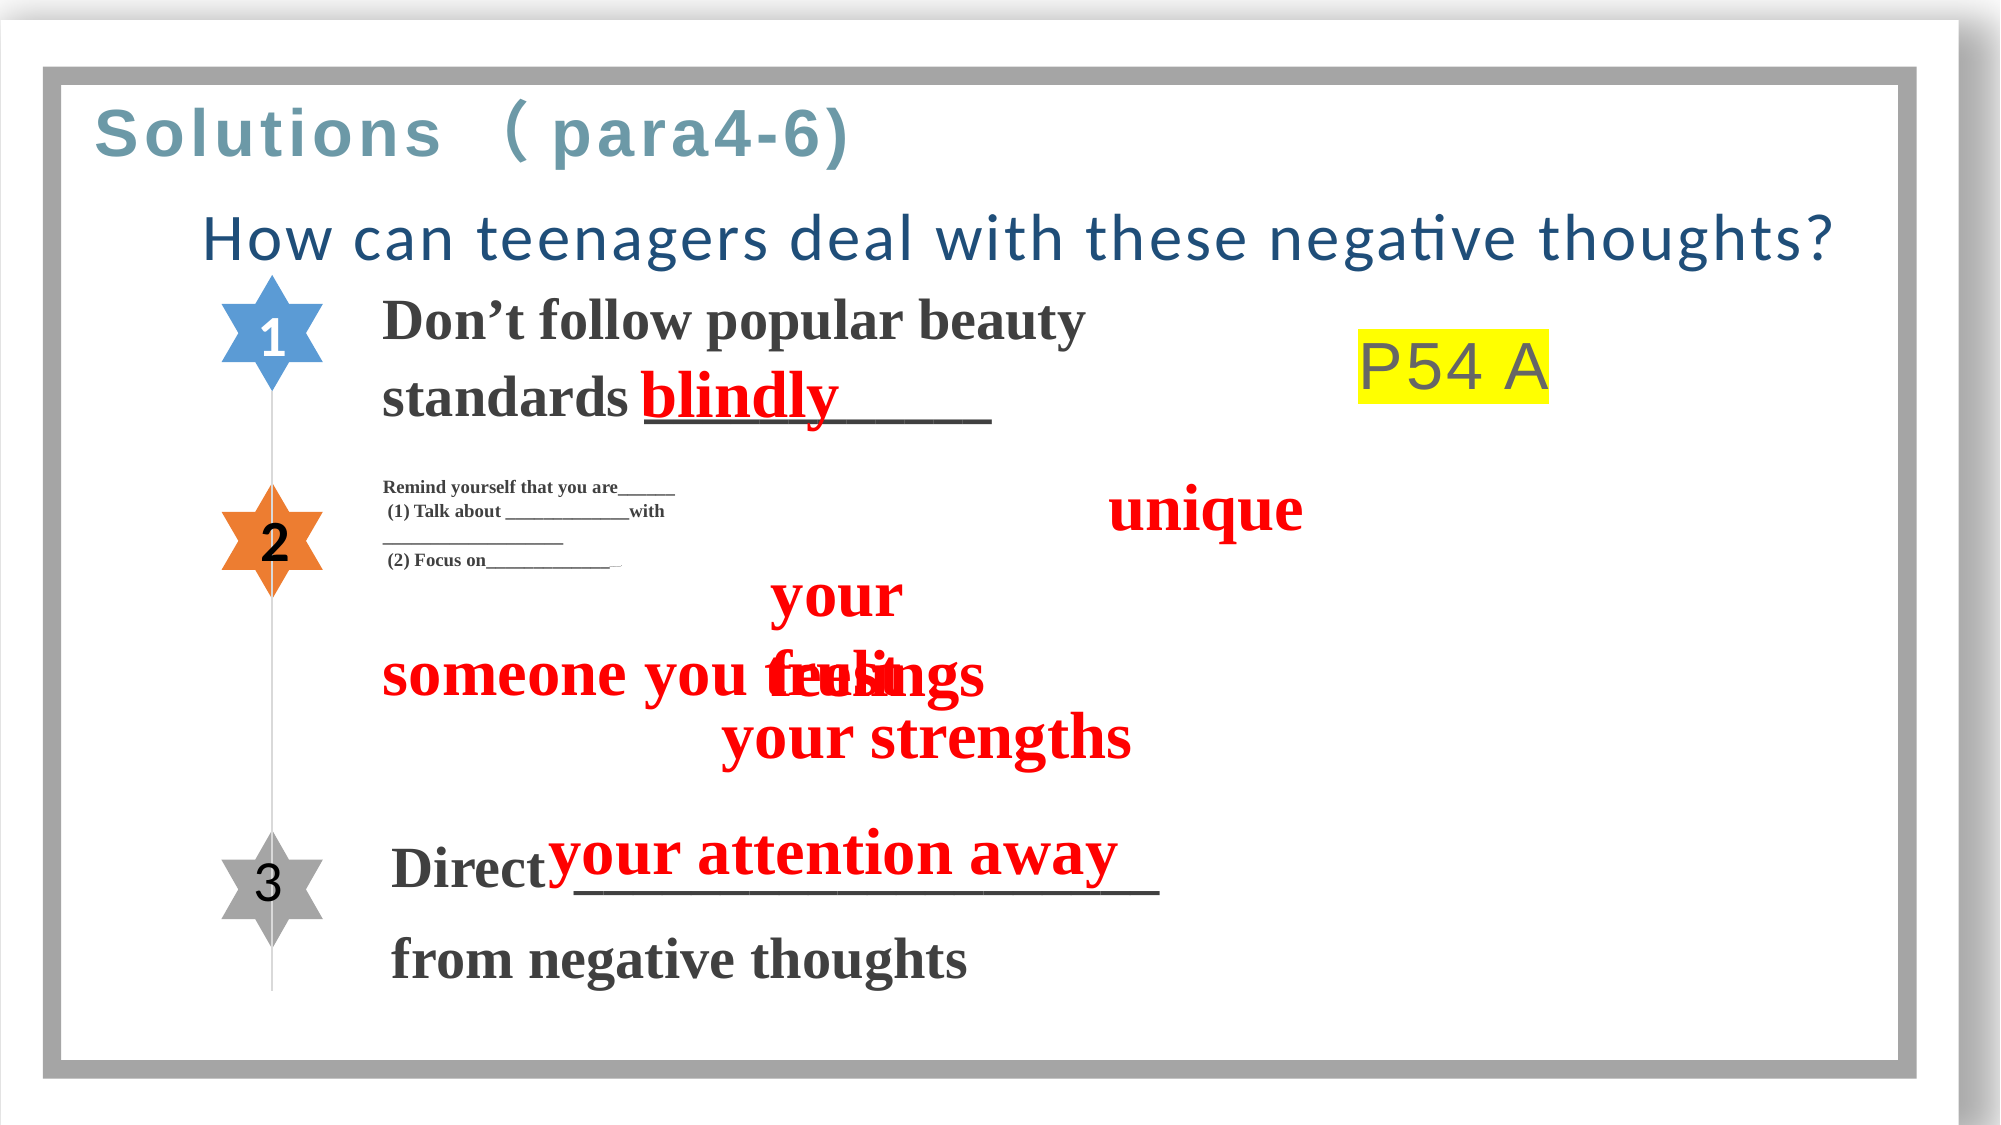

Solutions（para4-6)

How can teenagers deal with these negative thoughts?
                                                     P54 A

Don’t follow popular beauty standards ____________
1
blindly

unique
Remind yourself that you are______
 (1) Talk about _____________with
___________________
 (2) Focus on__________________.

2

your feelings
someone you trust
your strengths
your attention away
Direct  ____________________ from negative thoughts

3